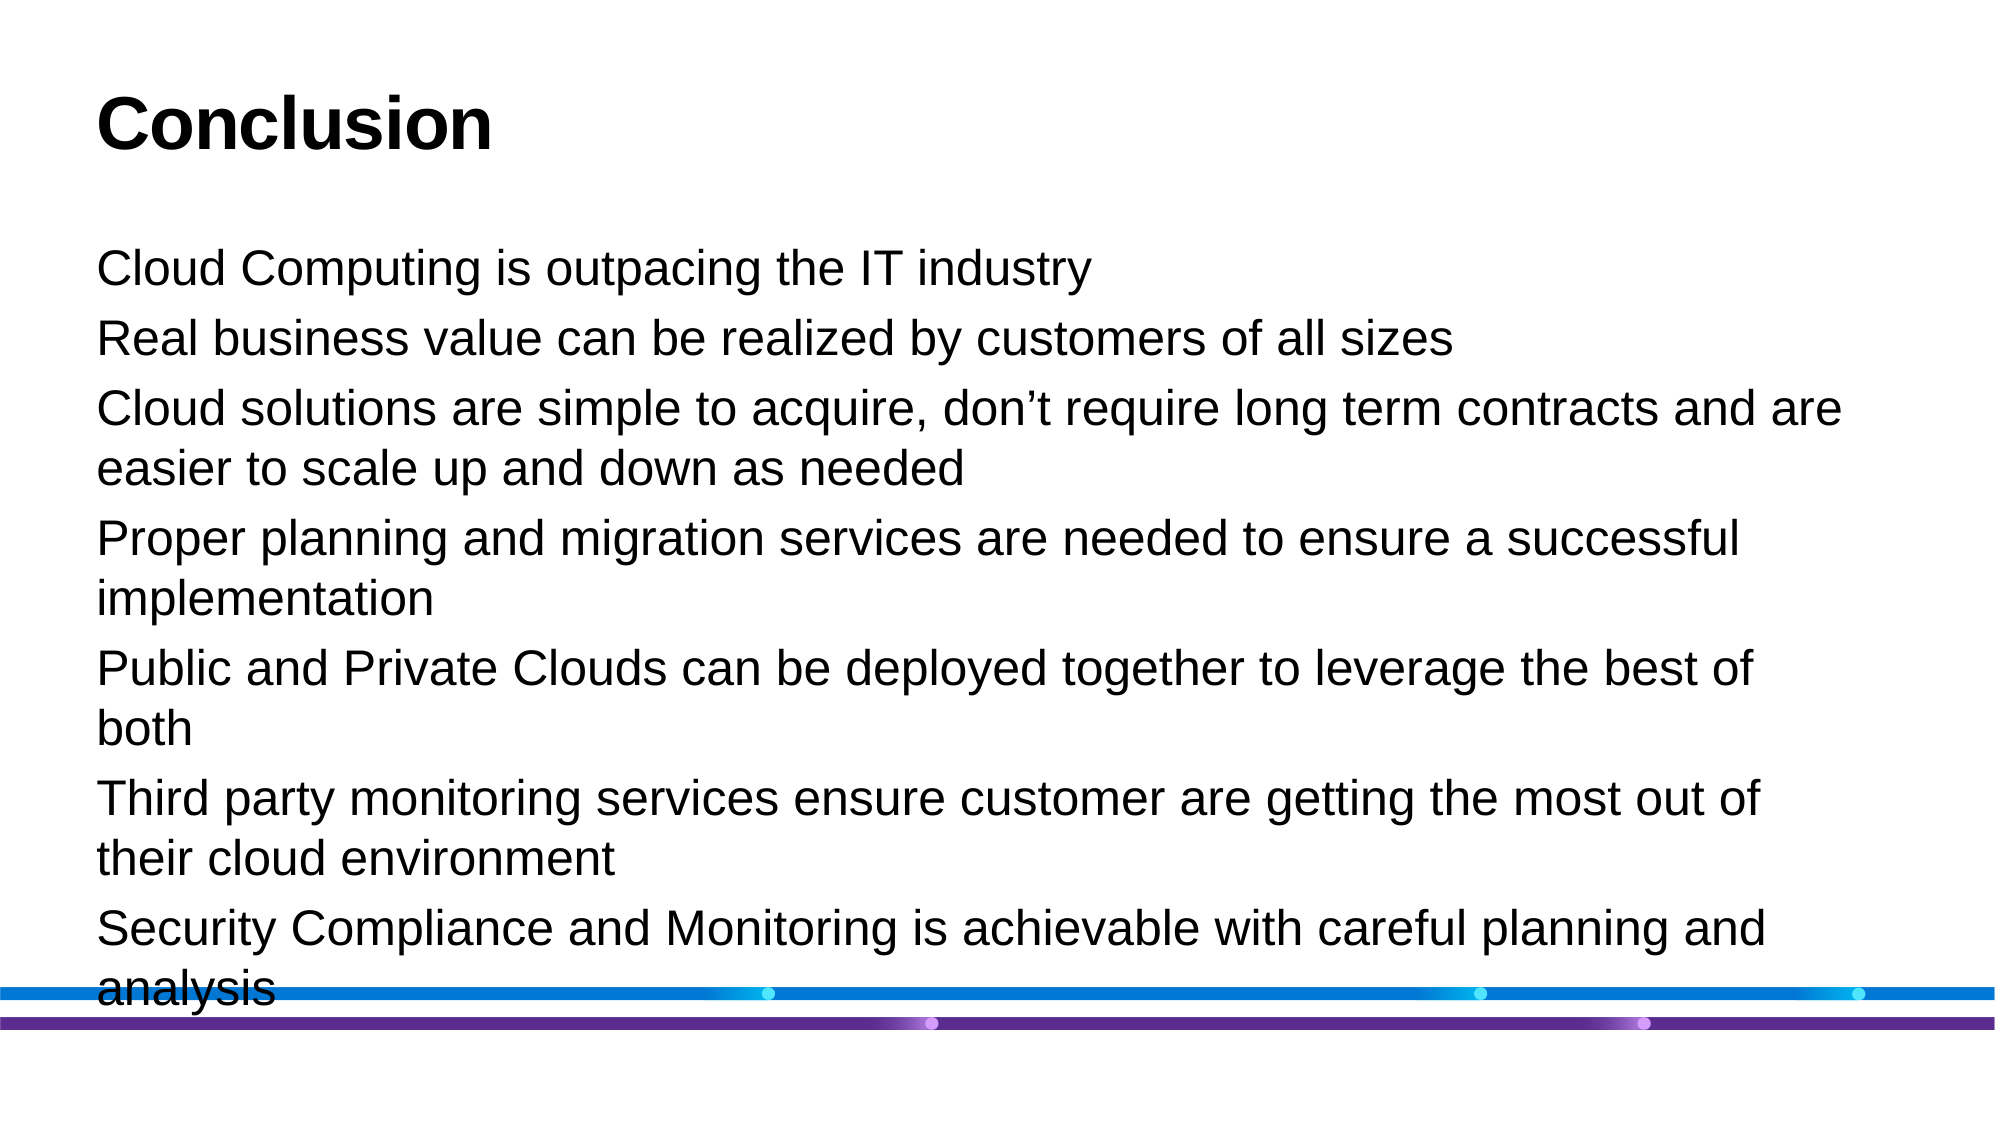

# Conclusion
Cloud Computing is outpacing the IT industry
Real business value can be realized by customers of all sizes
Cloud solutions are simple to acquire, don’t require long term contracts and are easier to scale up and down as needed
Proper planning and migration services are needed to ensure a successful implementation
Public and Private Clouds can be deployed together to leverage the best of both
Third party monitoring services ensure customer are getting the most out of their cloud environment
Security Compliance and Monitoring is achievable with careful planning and analysis